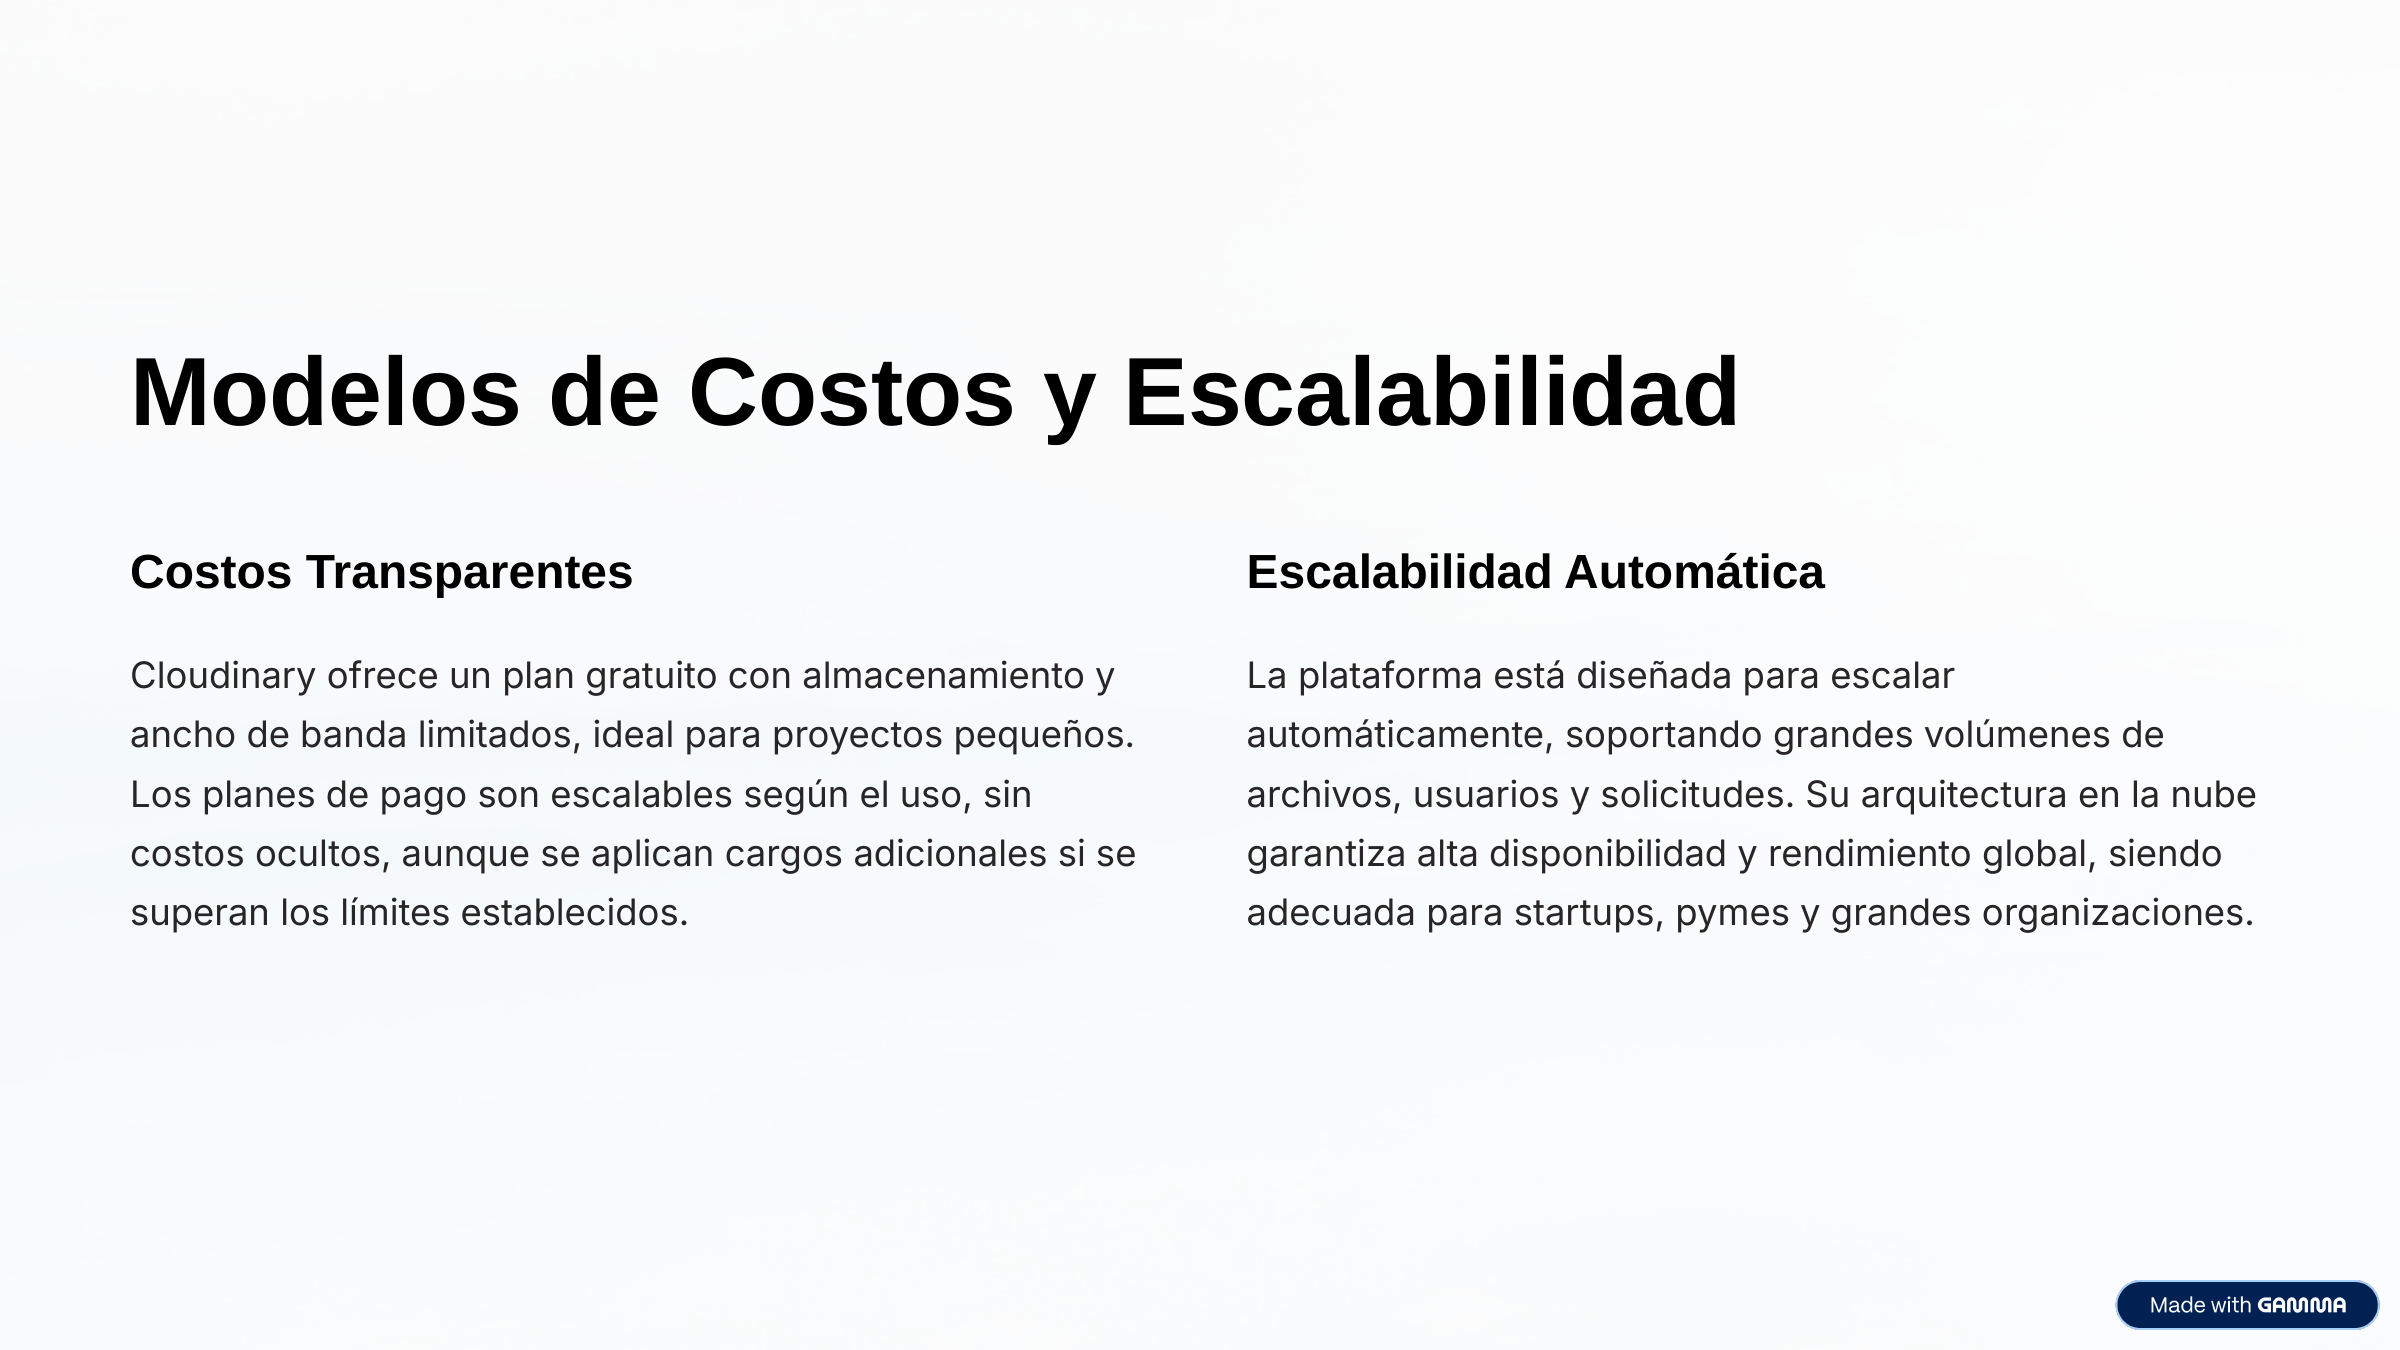

Modelos de Costos y Escalabilidad
Costos Transparentes
Escalabilidad Automática
Cloudinary ofrece un plan gratuito con almacenamiento y ancho de banda limitados, ideal para proyectos pequeños. Los planes de pago son escalables según el uso, sin costos ocultos, aunque se aplican cargos adicionales si se superan los límites establecidos.
La plataforma está diseñada para escalar automáticamente, soportando grandes volúmenes de archivos, usuarios y solicitudes. Su arquitectura en la nube garantiza alta disponibilidad y rendimiento global, siendo adecuada para startups, pymes y grandes organizaciones.